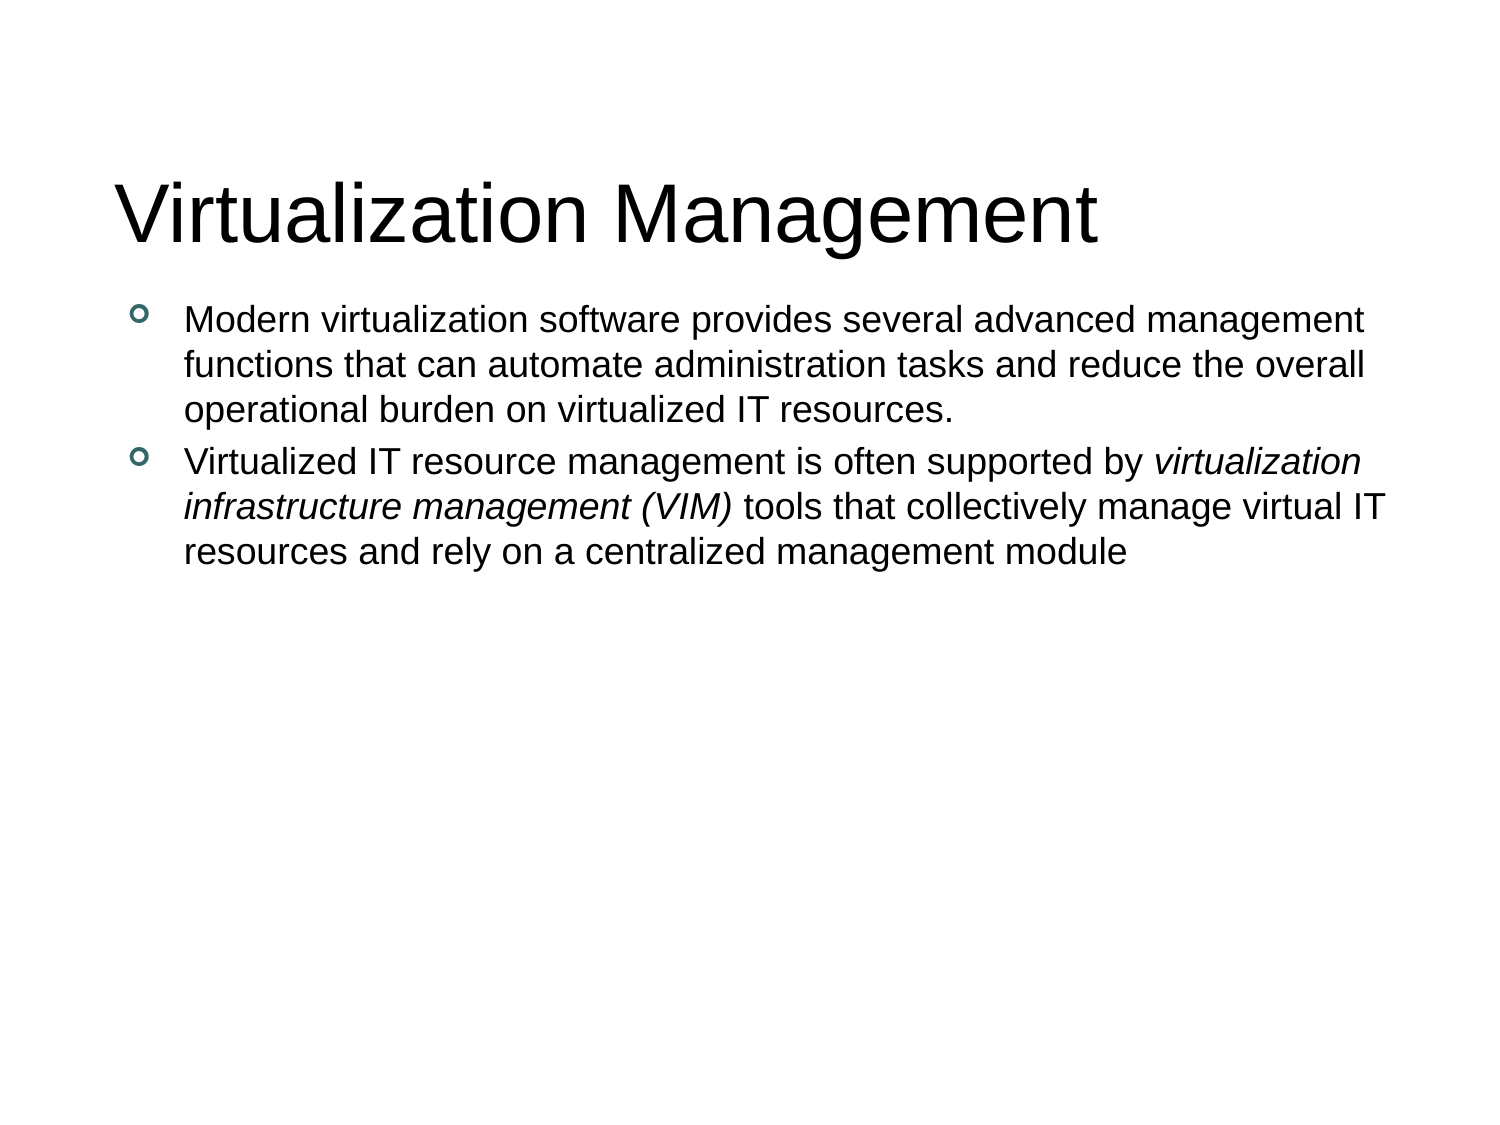

# Virtualization Management
Modern virtualization software provides several advanced management functions that can automate administration tasks and reduce the overall operational burden on virtualized IT resources.
Virtualized IT resource management is often supported by virtualization infrastructure management (VIM) tools that collectively manage virtual IT resources and rely on a centralized management module